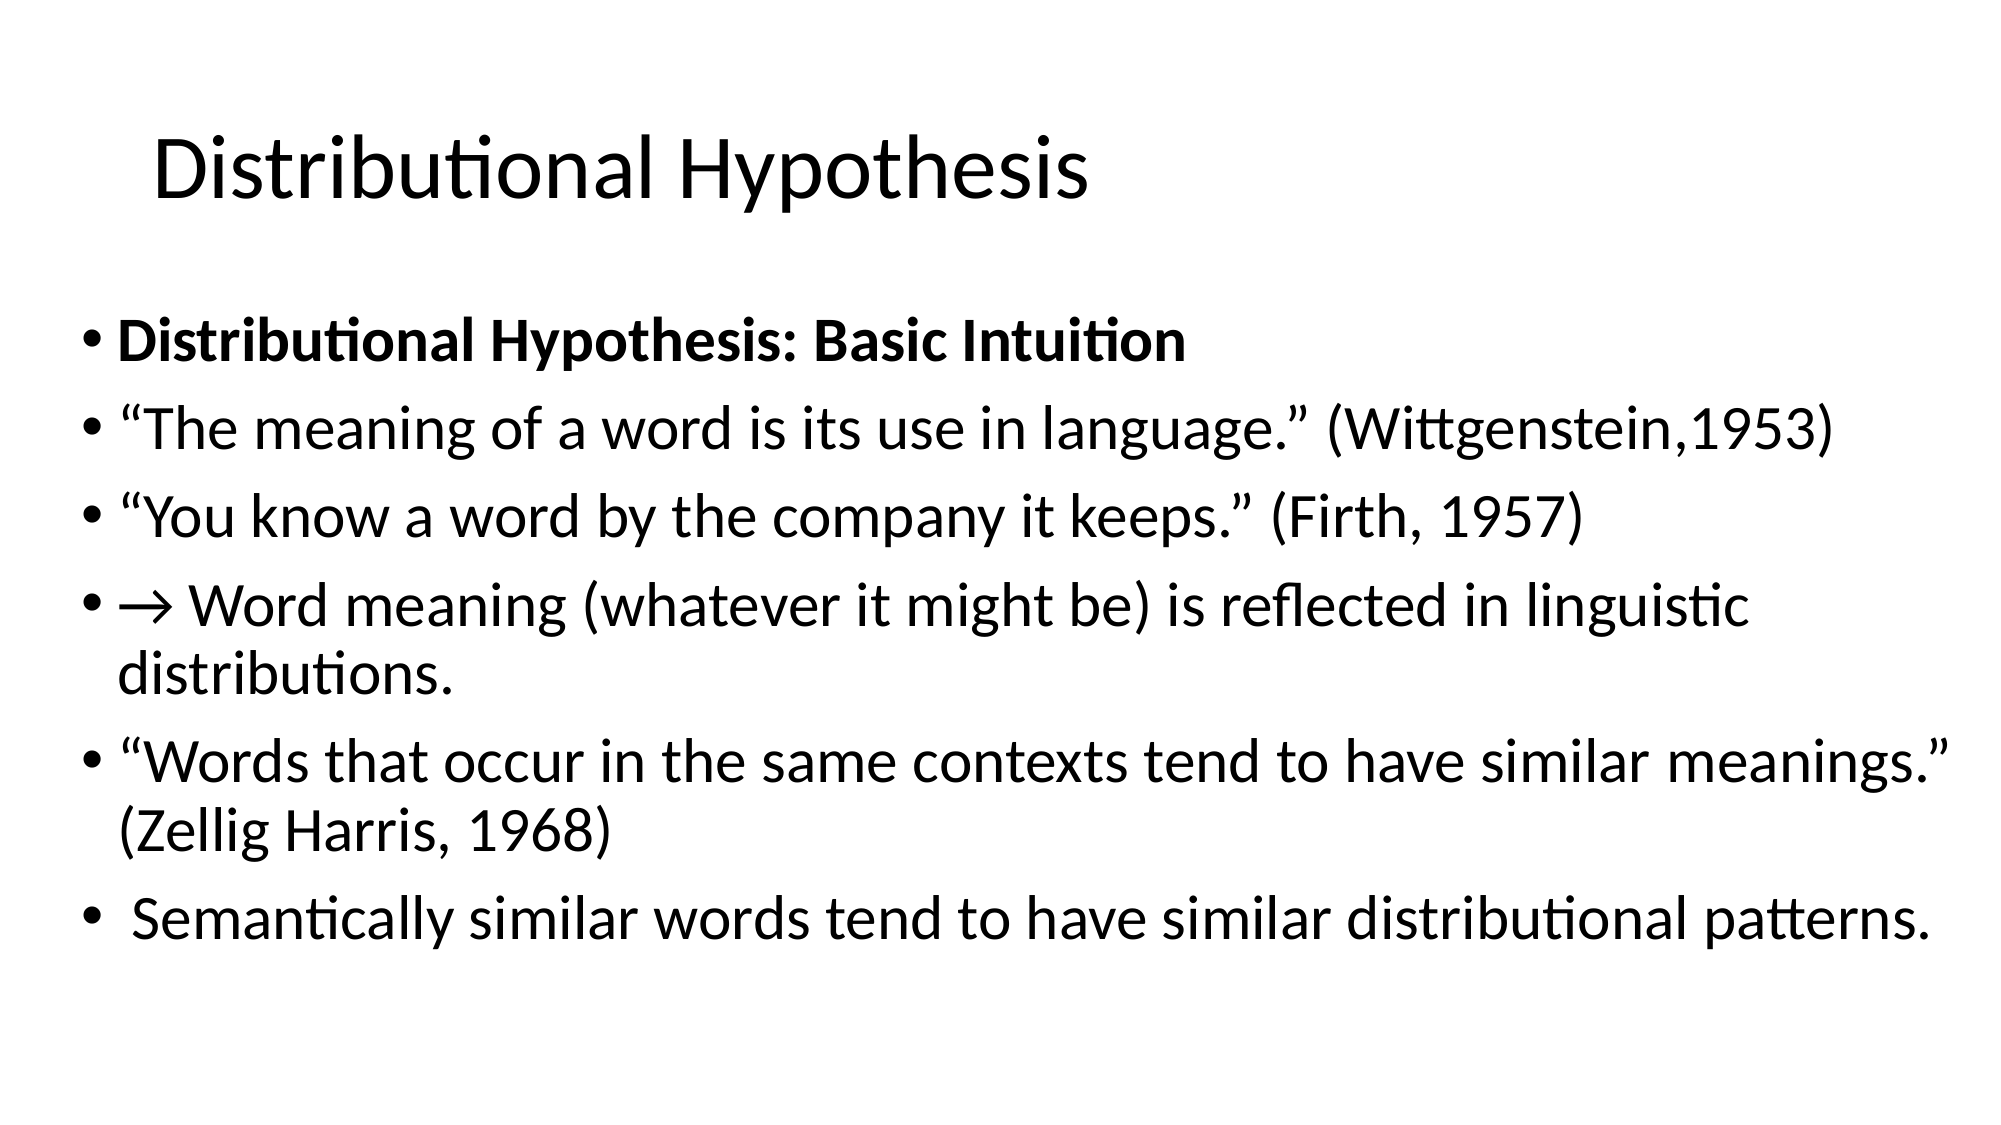

# Distributional Hypothesis
Distributional Hypothesis: Basic Intuition
“The meaning of a word is its use in language.” (Wittgenstein,1953)
“You know a word by the company it keeps.” (Firth, 1957)
→ Word meaning (whatever it might be) is reflected in linguistic distributions.
“Words that occur in the same contexts tend to have similar meanings.” (Zellig Harris, 1968)
 Semantically similar words tend to have similar distributional patterns.